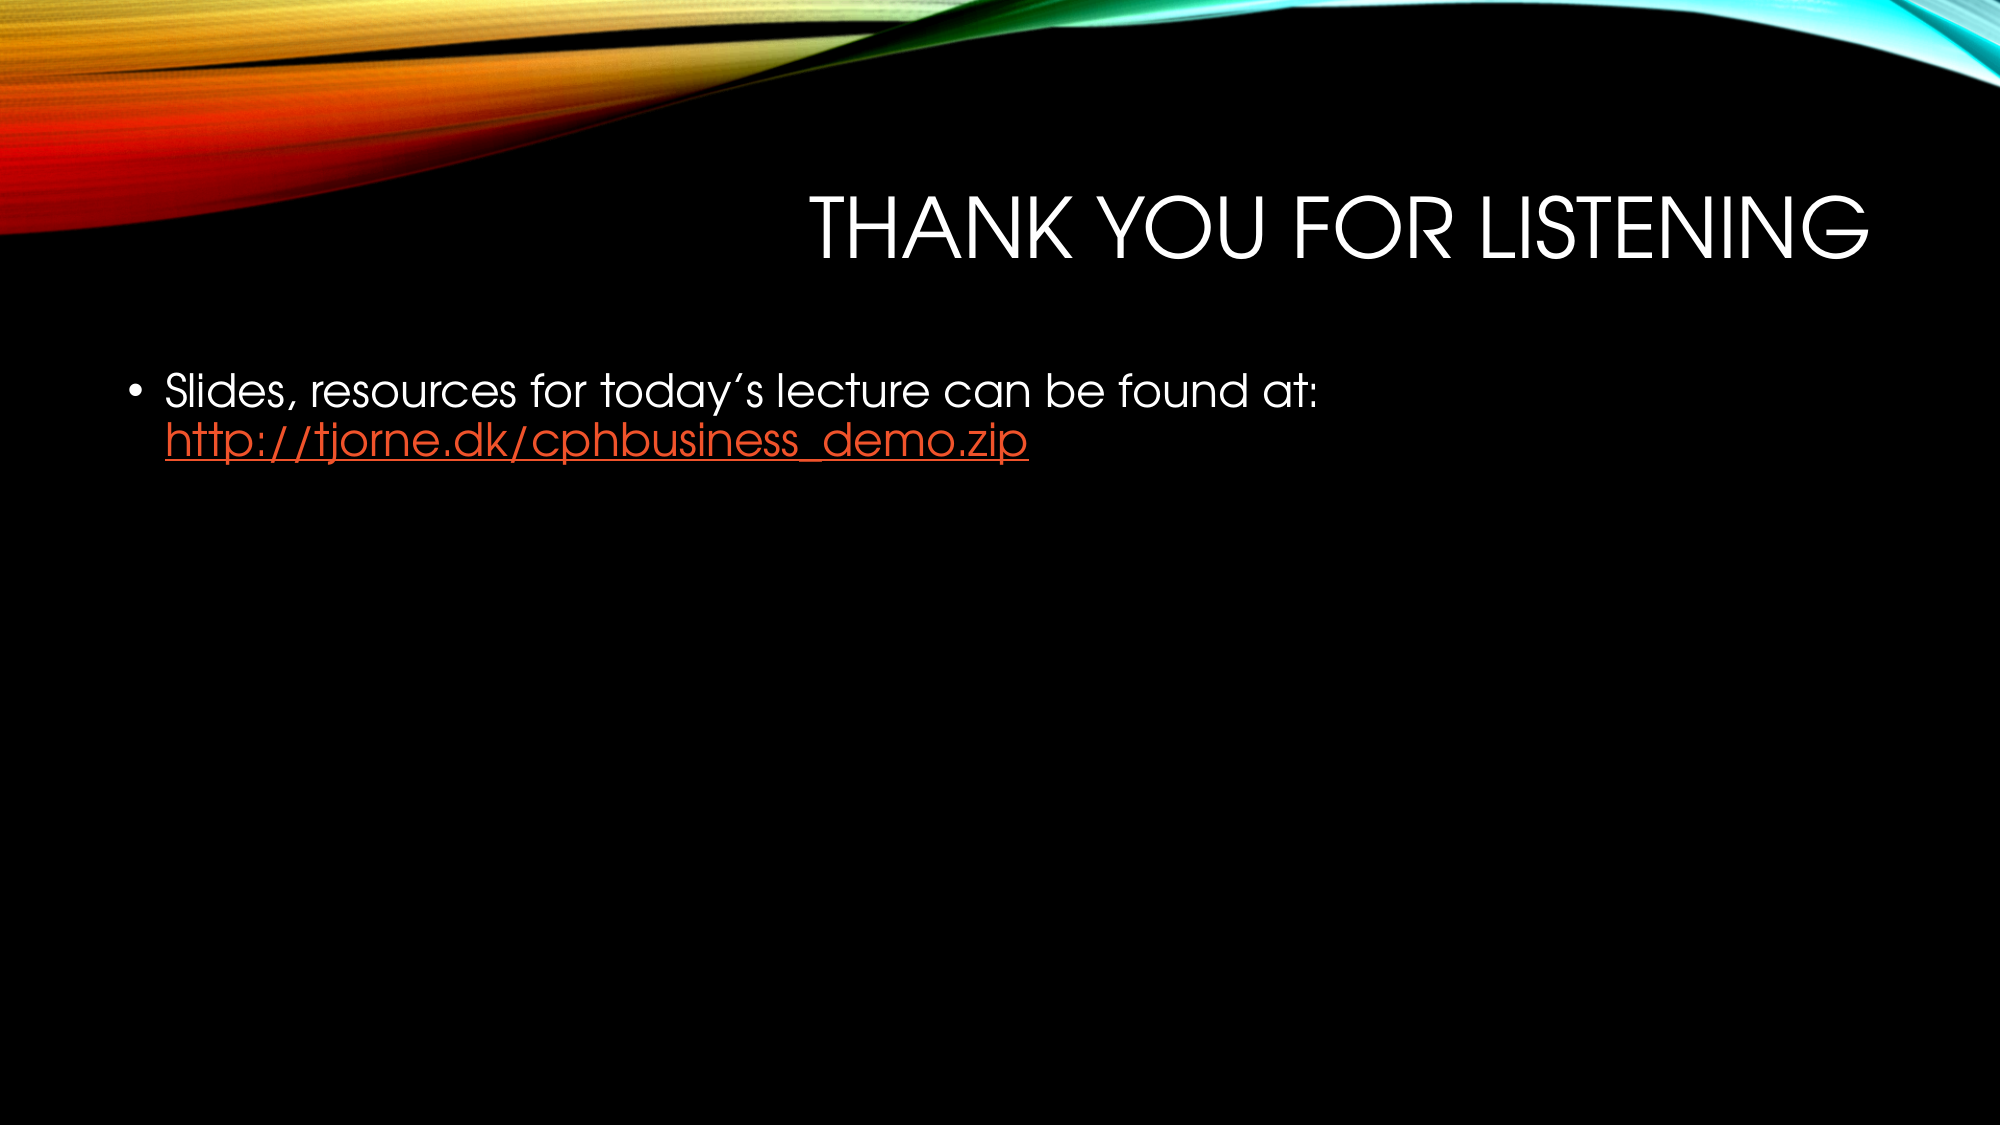

# Thank you for listening
Slides, resources for today’s lecture can be found at: http://tjorne.dk/cphbusiness_demo.zip